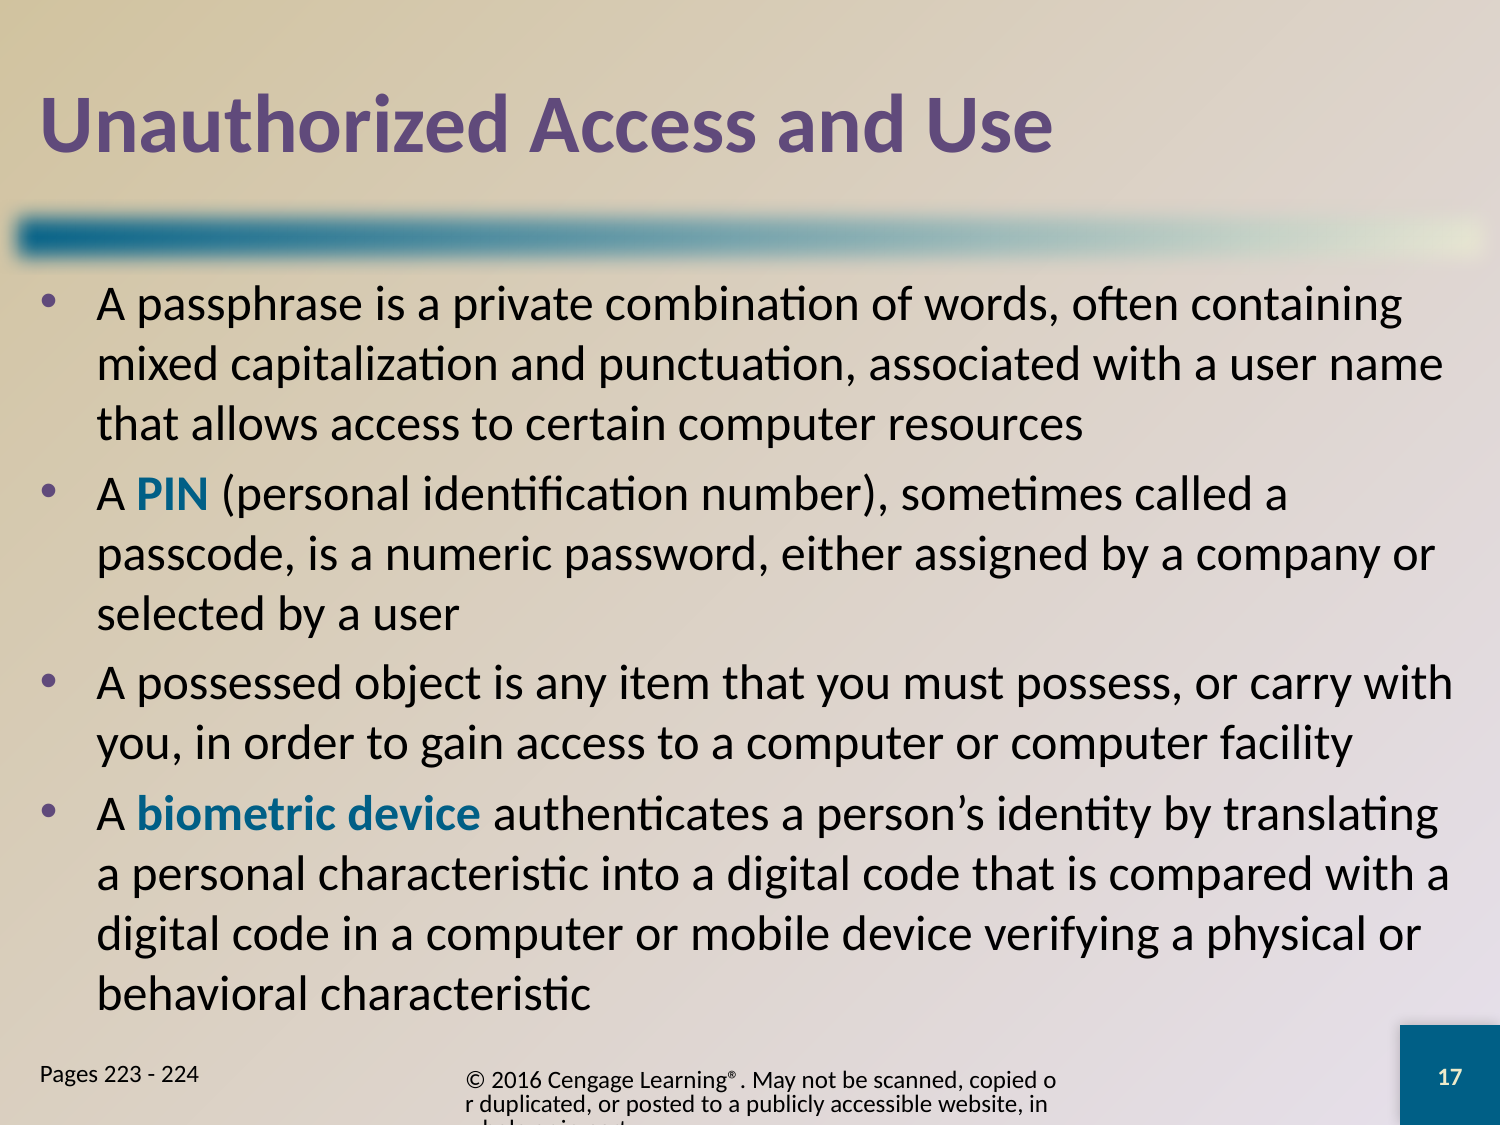

# Unauthorized Access and Use
A passphrase is a private combination of words, often containing mixed capitalization and punctuation, associated with a user name that allows access to certain computer resources
A PIN (personal identification number), sometimes called a passcode, is a numeric password, either assigned by a company or selected by a user
A possessed object is any item that you must possess, or carry with you, in order to gain access to a computer or computer facility
A biometric device authenticates a person’s identity by translating a personal characteristic into a digital code that is compared with a digital code in a computer or mobile device verifying a physical or behavioral characteristic
17
© 2016 Cengage Learning®. May not be scanned, copied or duplicated, or posted to a publicly accessible website, in whole or in part.
Pages 223 - 224